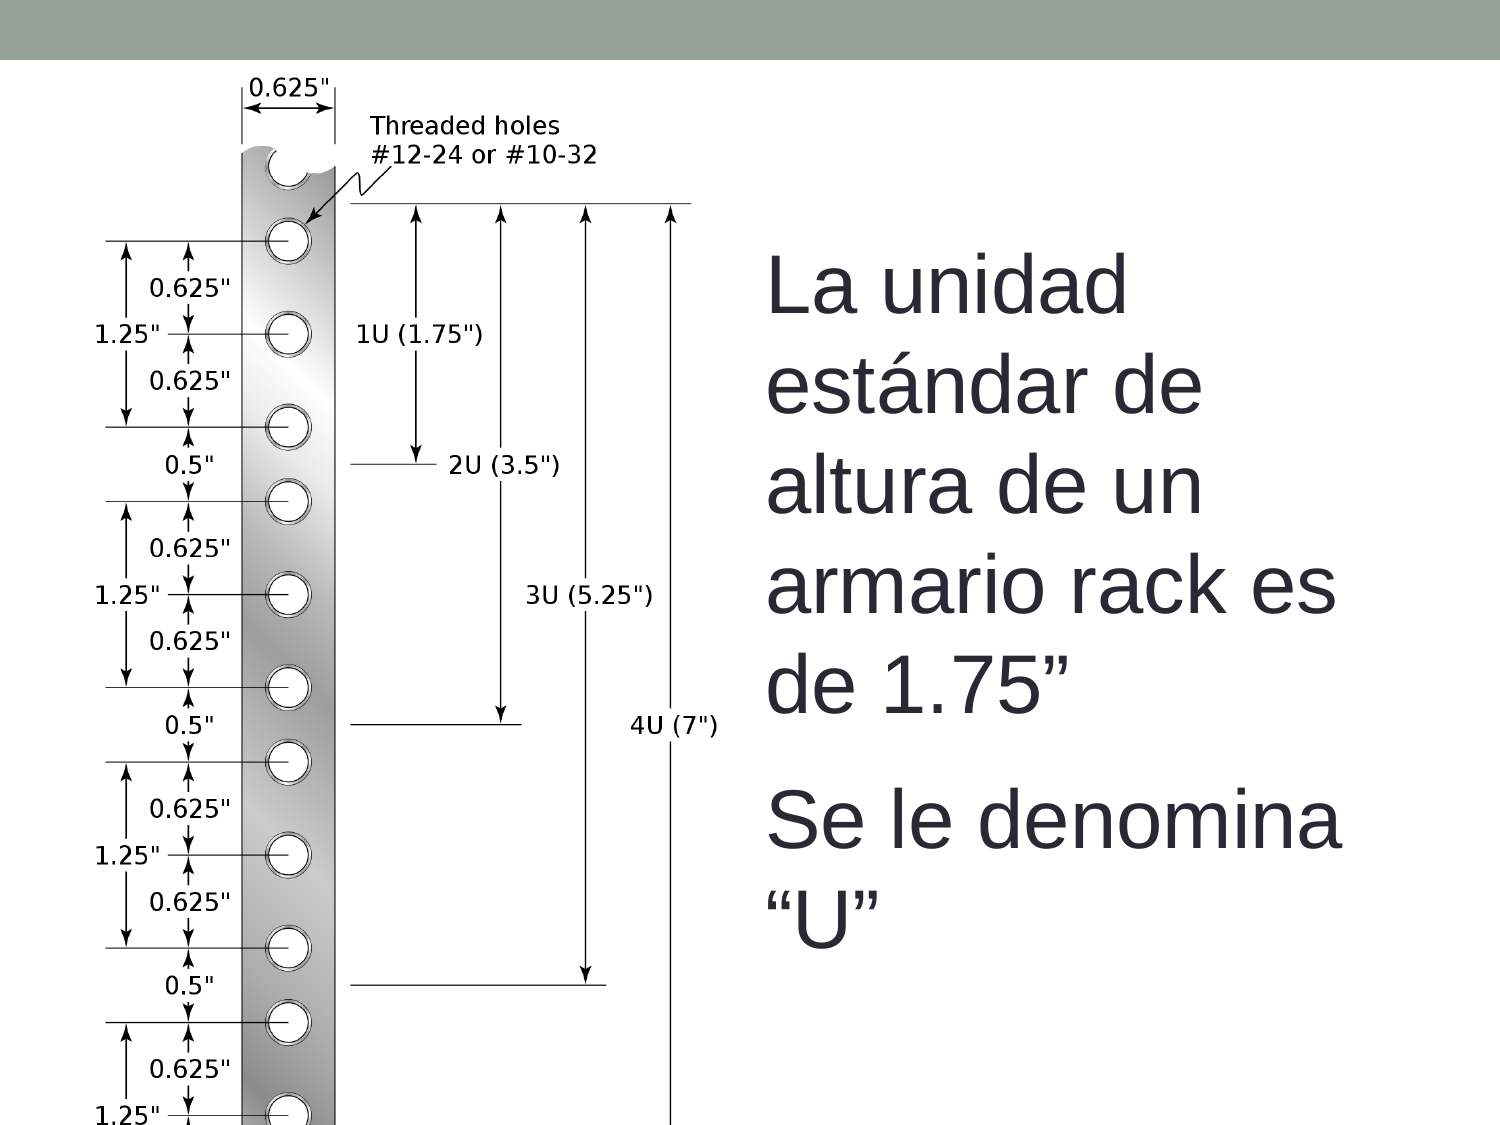

La unidad estándar de altura de un armario rack es de 1.75”

Se le denomina “U”